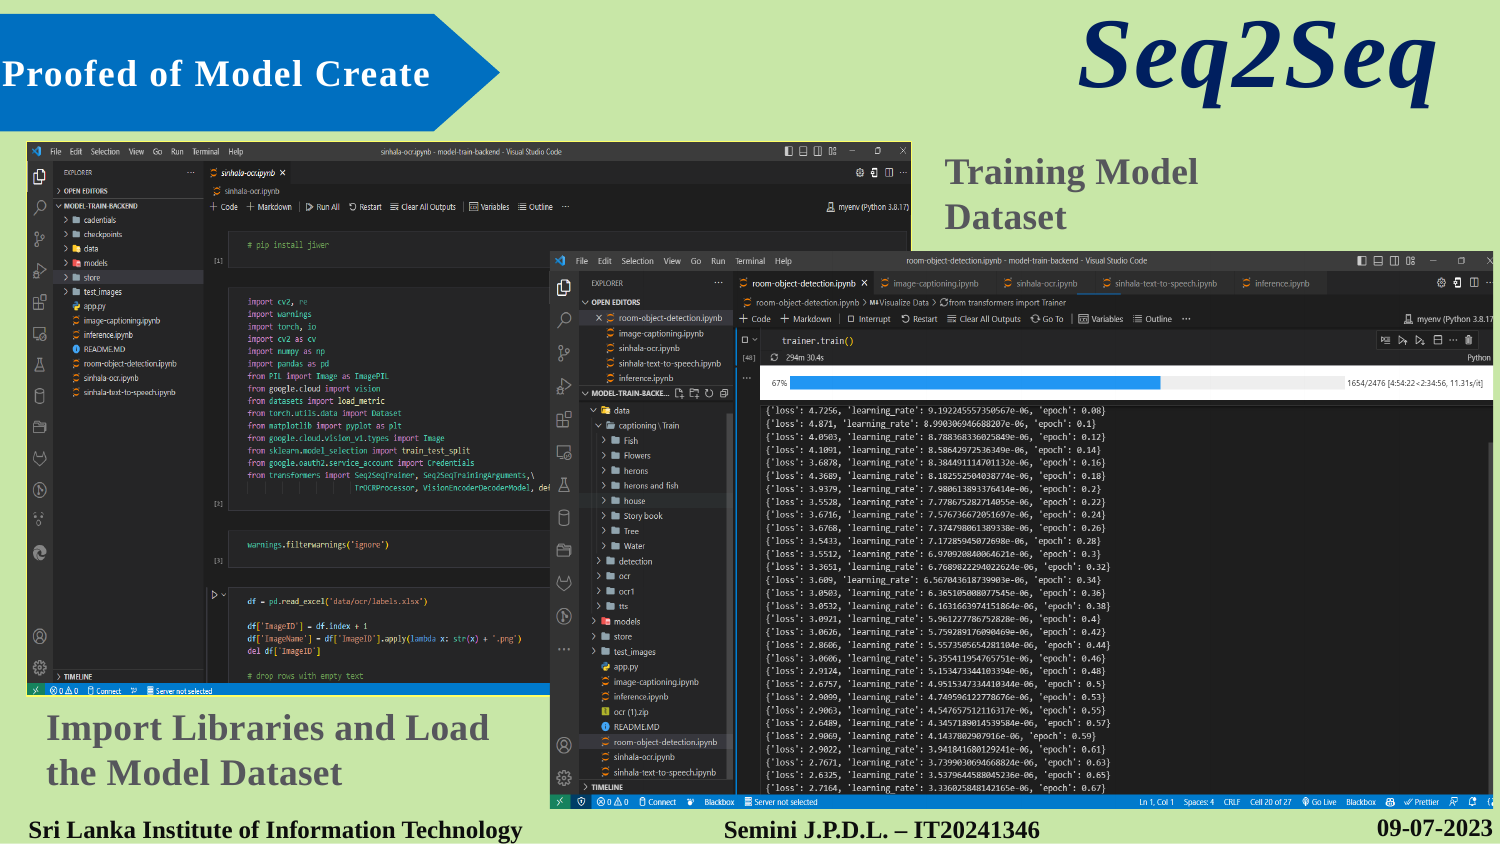

# Seq2Seq

Proofed of Model Create

Training Model Dataset

Import Libraries and Load the Model Dataset

09-07-2023
Sri Lanka Institute of Information Technology
Semini J.P.D.L. – IT20241346